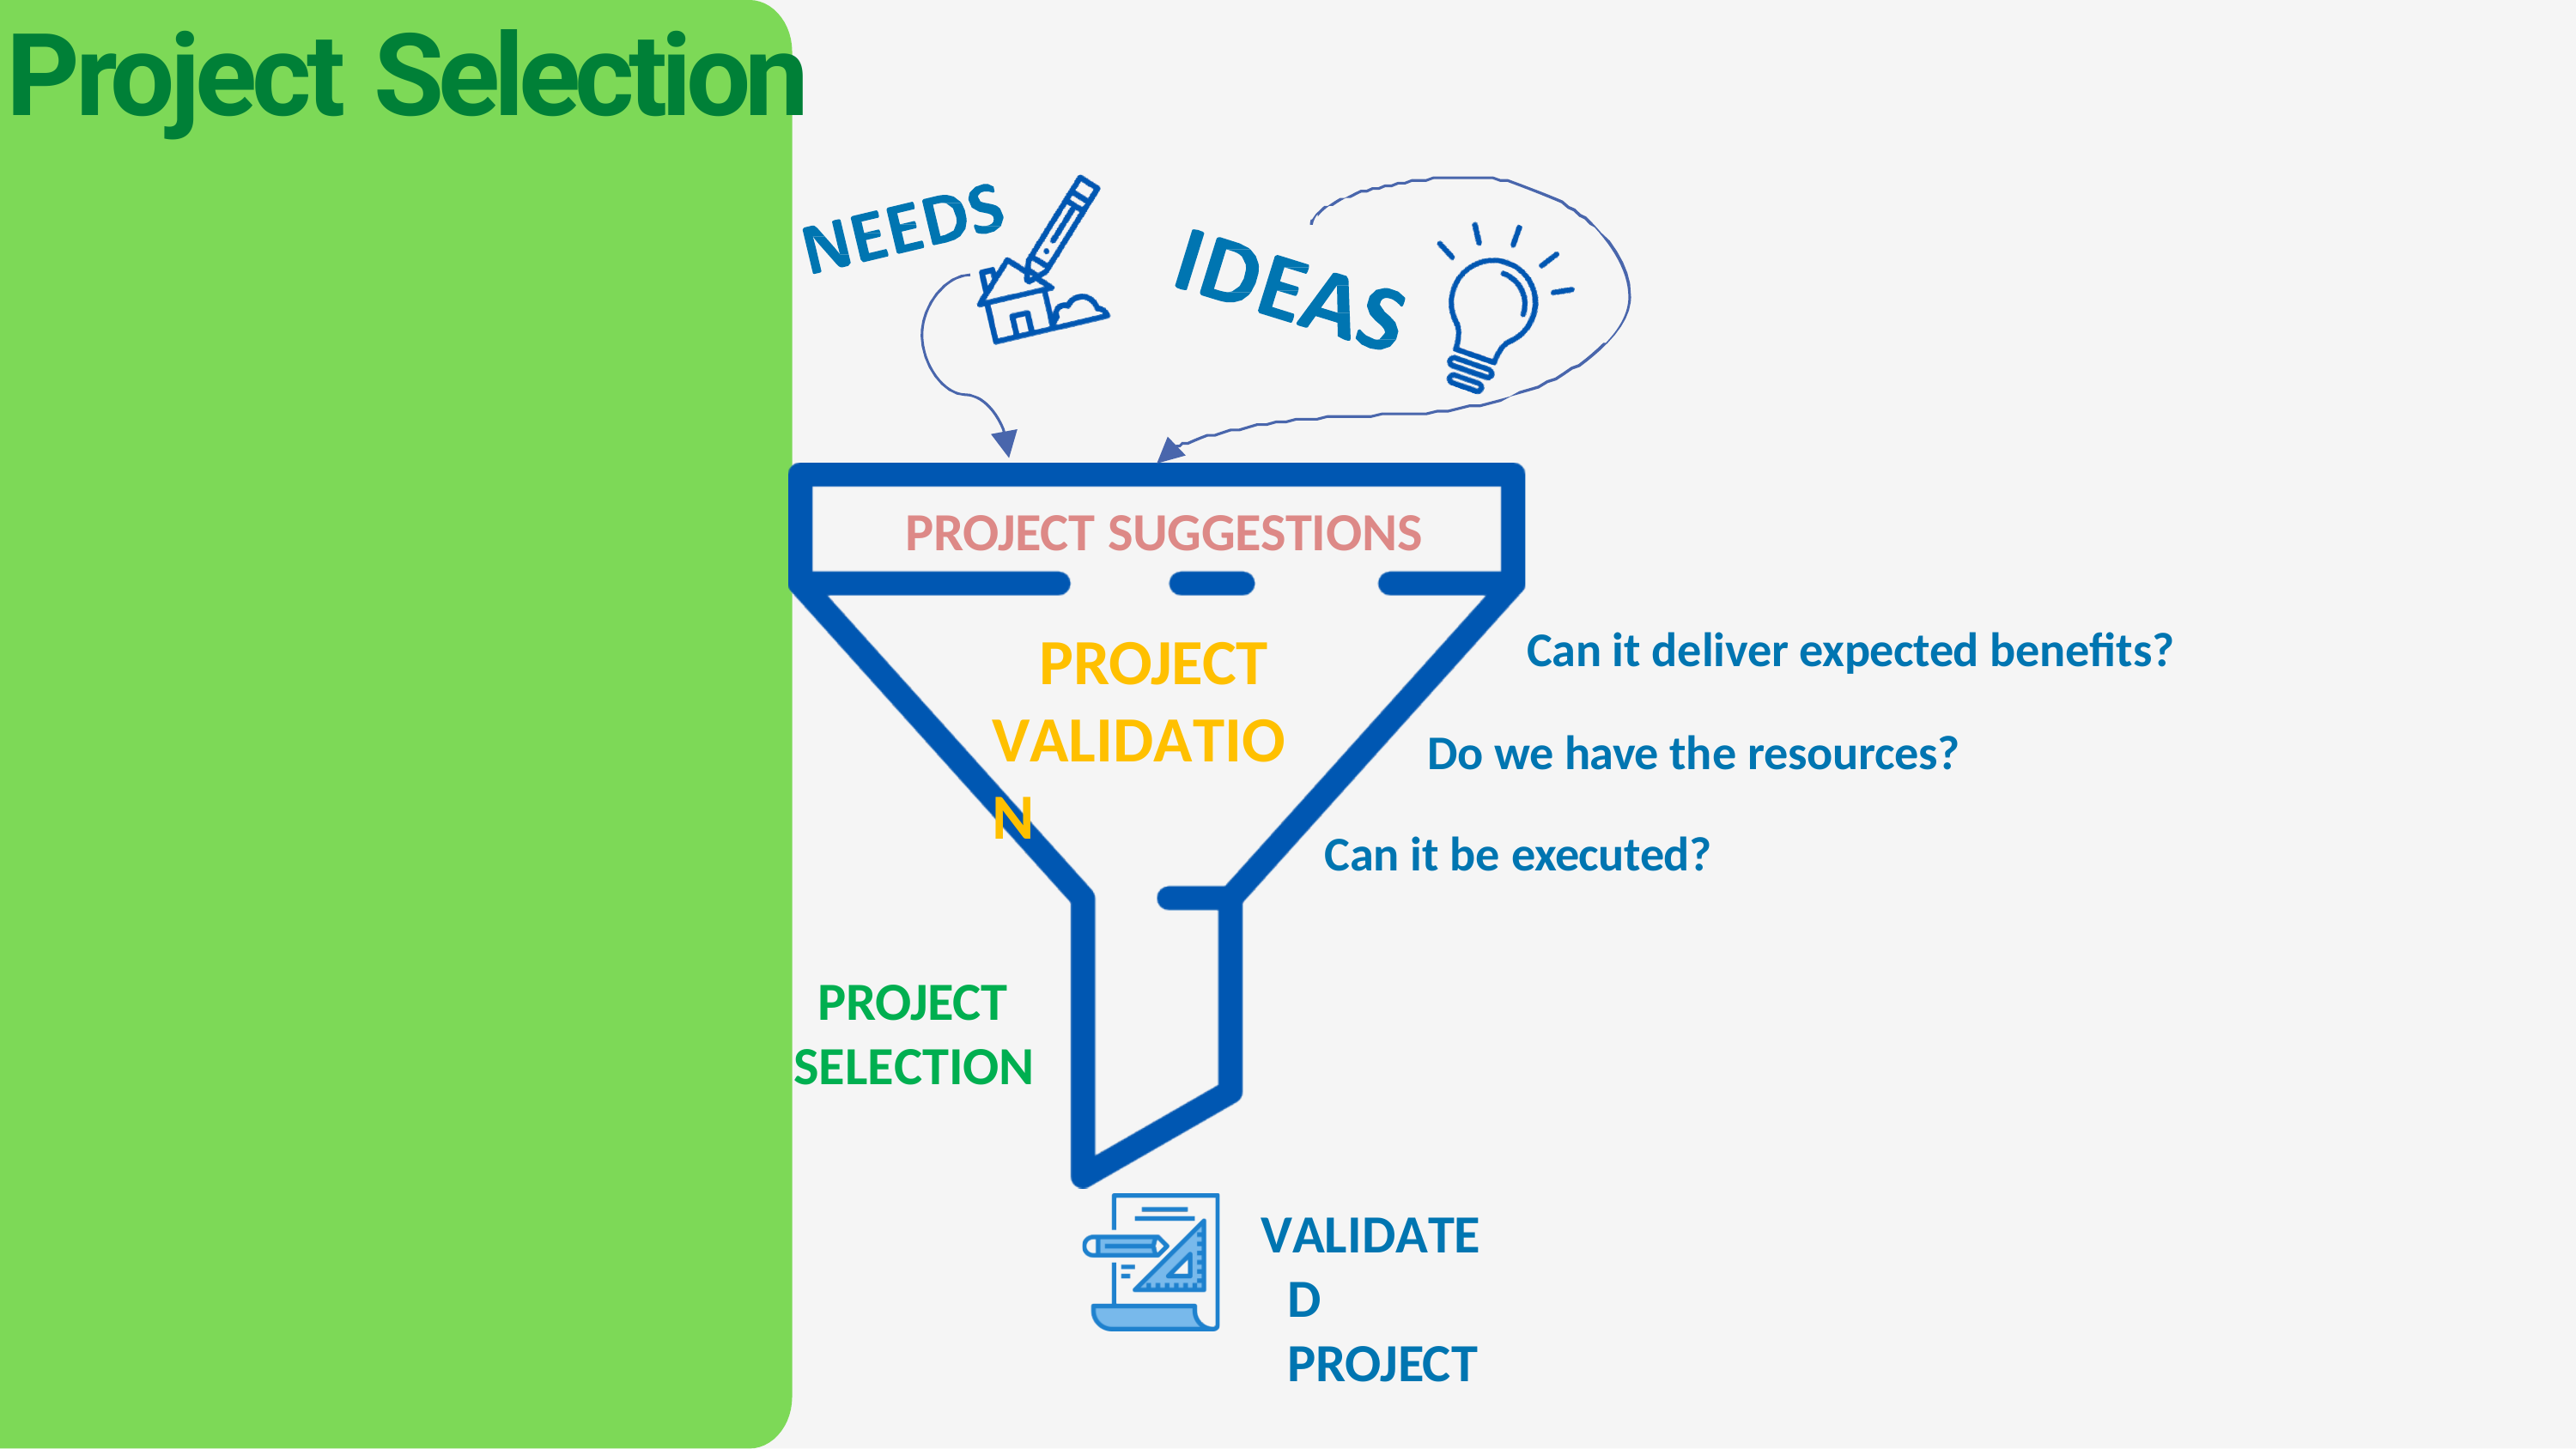

# Project Selection

PROJECT SUGGESTIONS
Can it deliver expected benefits?
PROJECT  VALIDATION
Do we have the resources?
Can it be executed?
PROJECT  SELECTION

VALIDATED  PROJECT
16